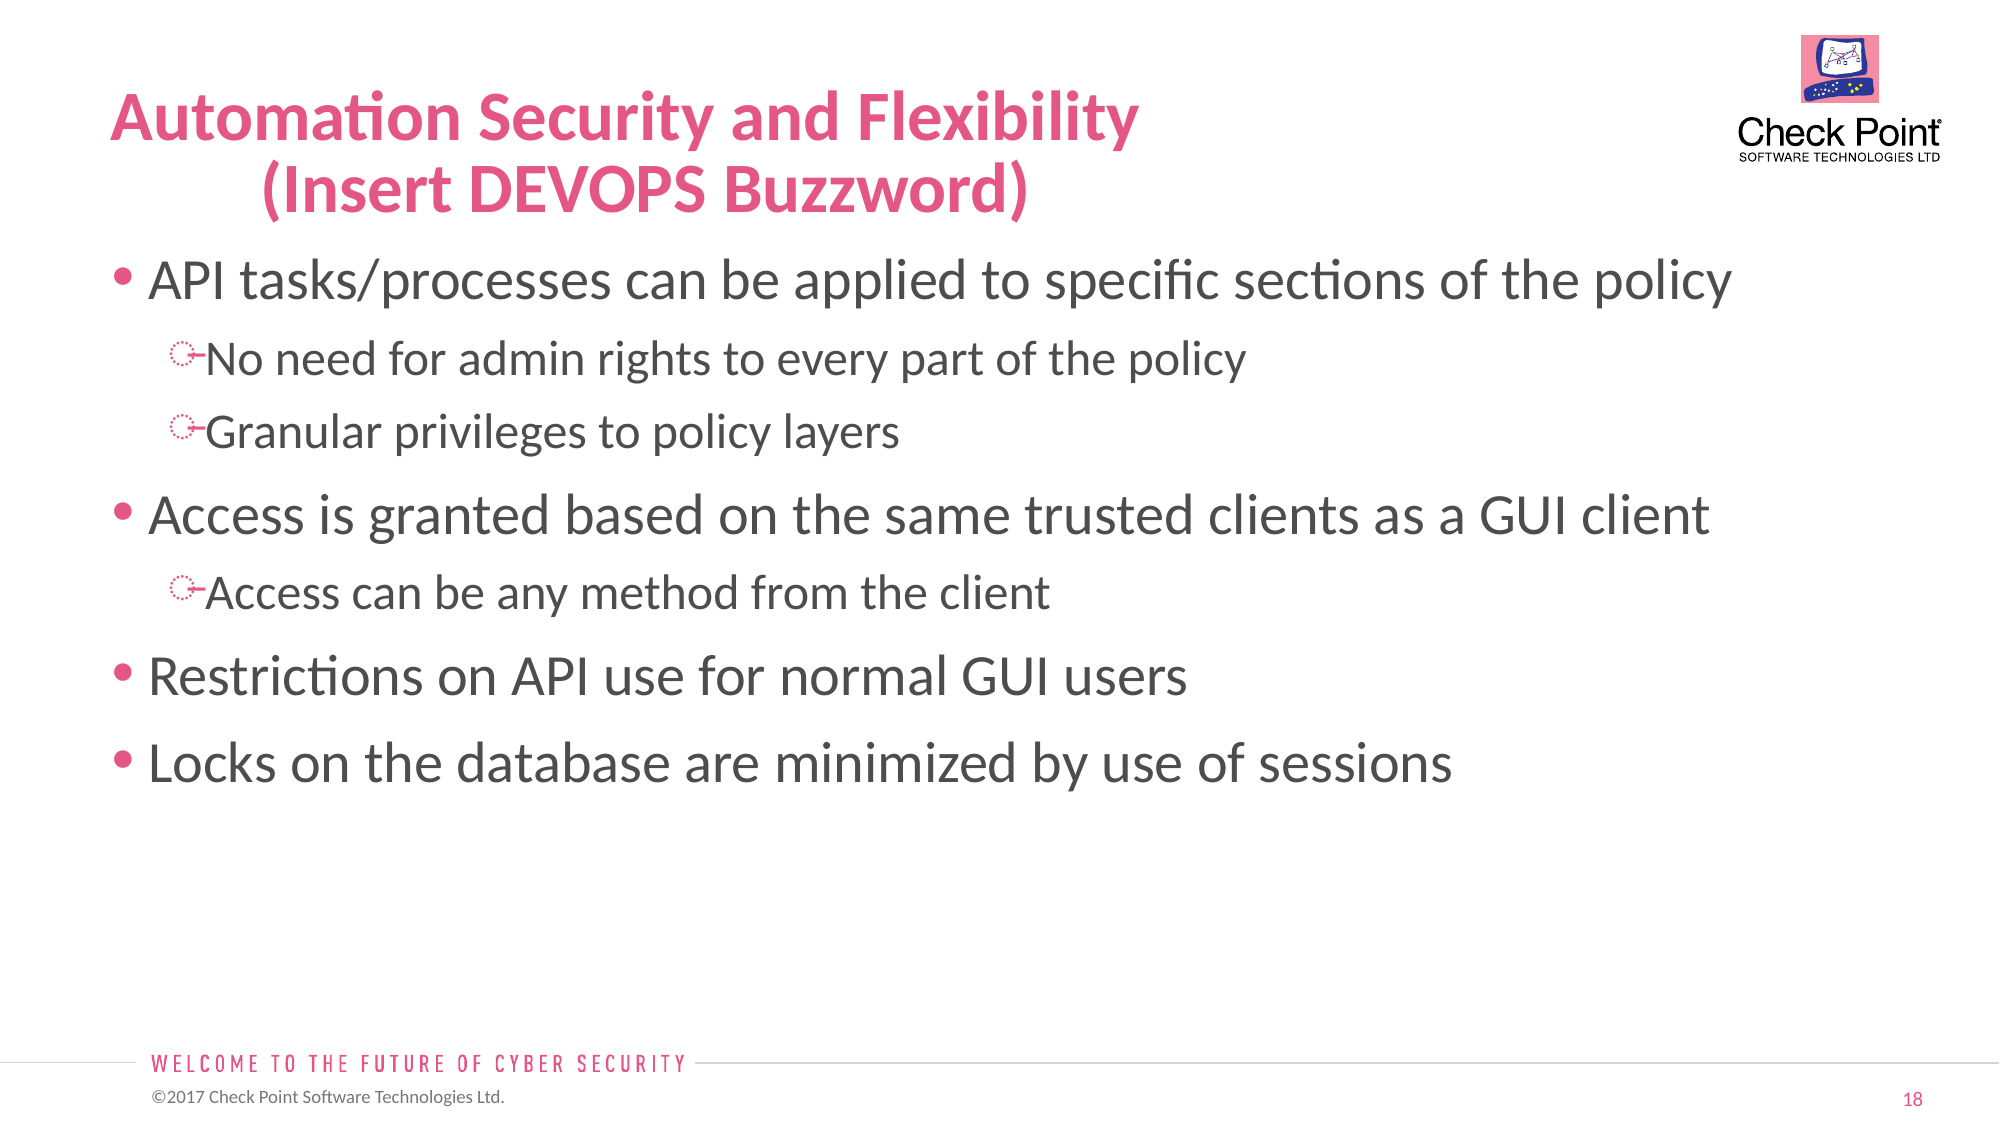

# Automation Security and Flexibility (Insert DEVOPS Buzzword)
API tasks/processes can be applied to specific sections of the policy
No need for admin rights to every part of the policy
Granular privileges to policy layers
Access is granted based on the same trusted clients as a GUI client
Access can be any method from the client
Restrictions on API use for normal GUI users
Locks on the database are minimized by use of sessions

​